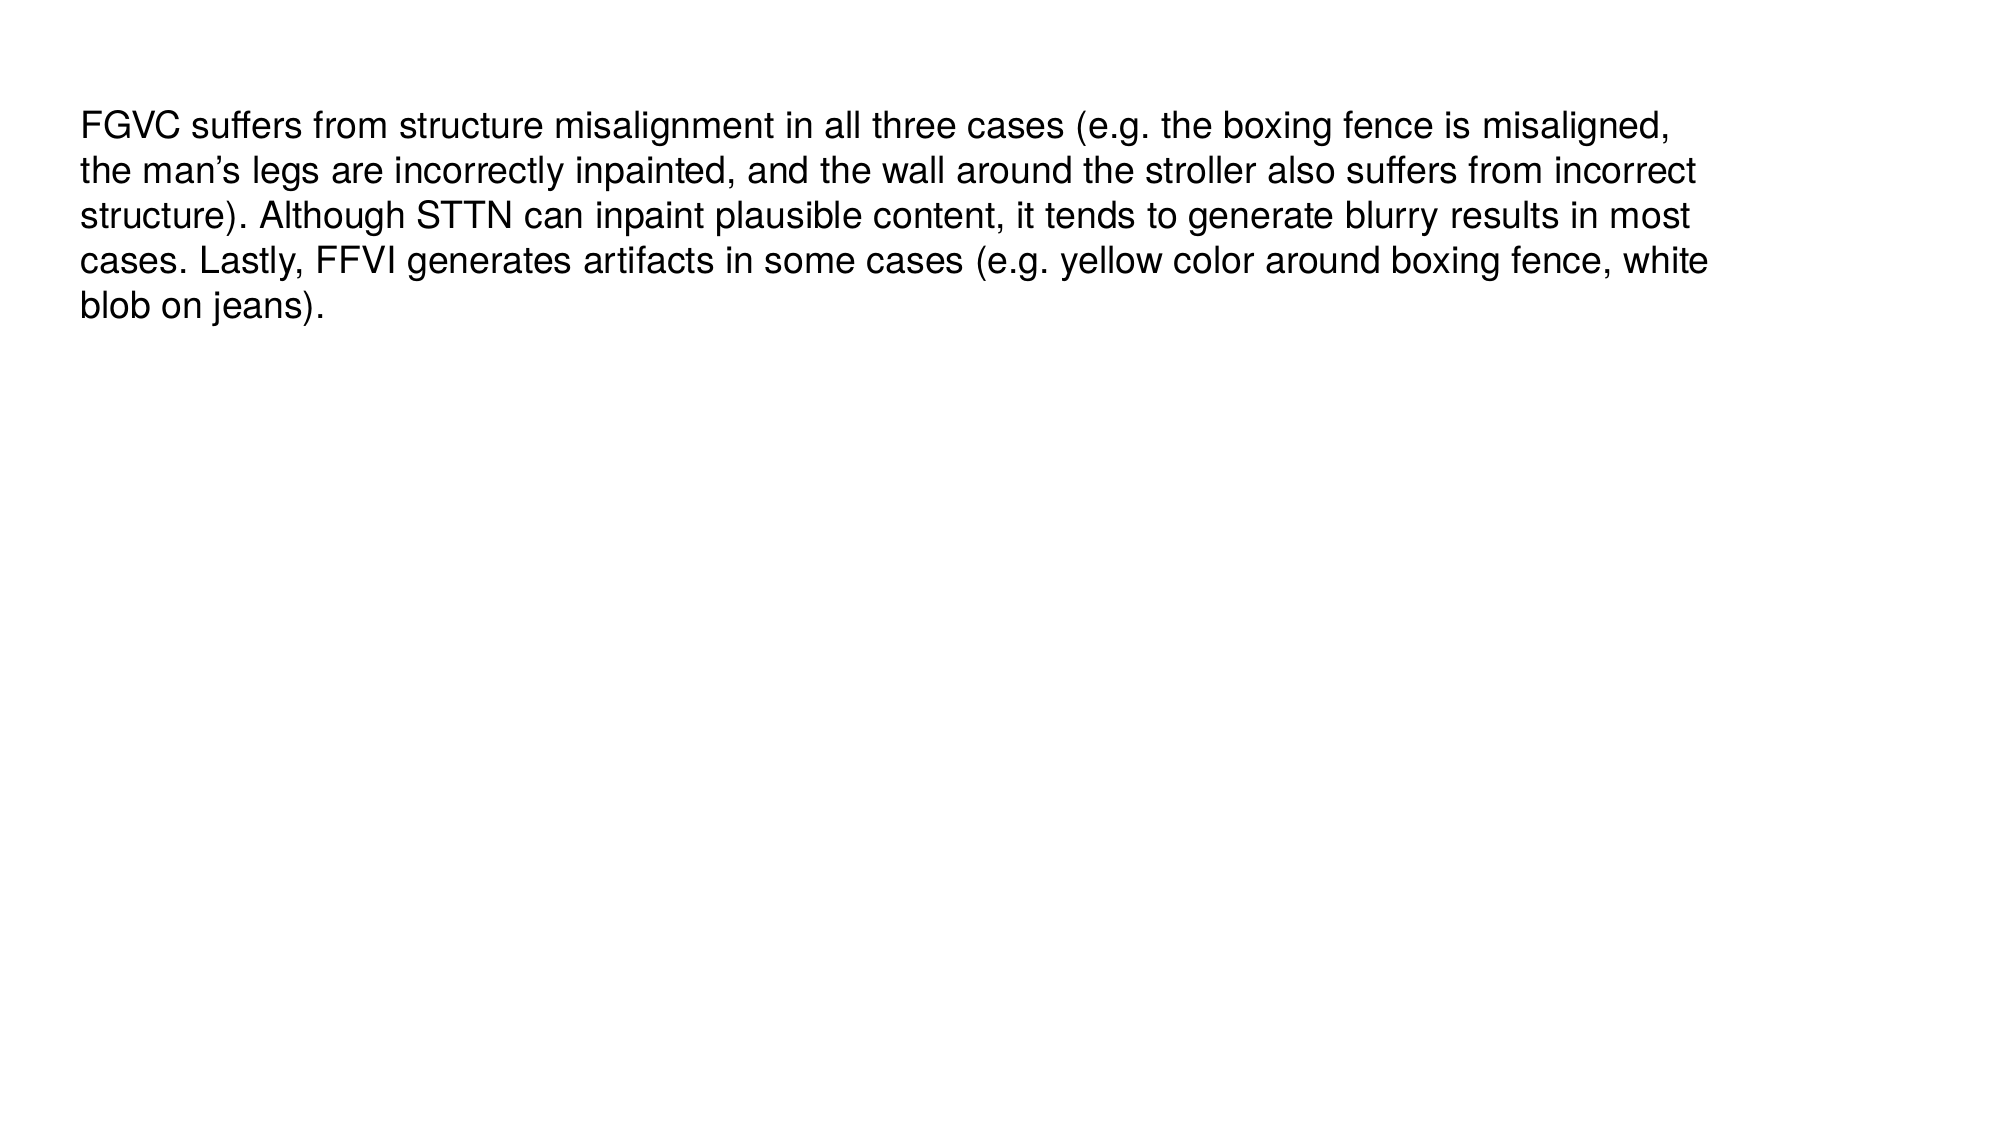

FGVC suffers from structure misalignment in all three cases (e.g. the boxing fence is misaligned, the man’s legs are incorrectly inpainted, and the wall around the stroller also suffers from incorrect structure). Although STTN can inpaint plausible content, it tends to generate blurry results in most cases. Lastly, FFVI generates artifacts in some cases (e.g. yellow color around boxing fence, white blob on jeans).